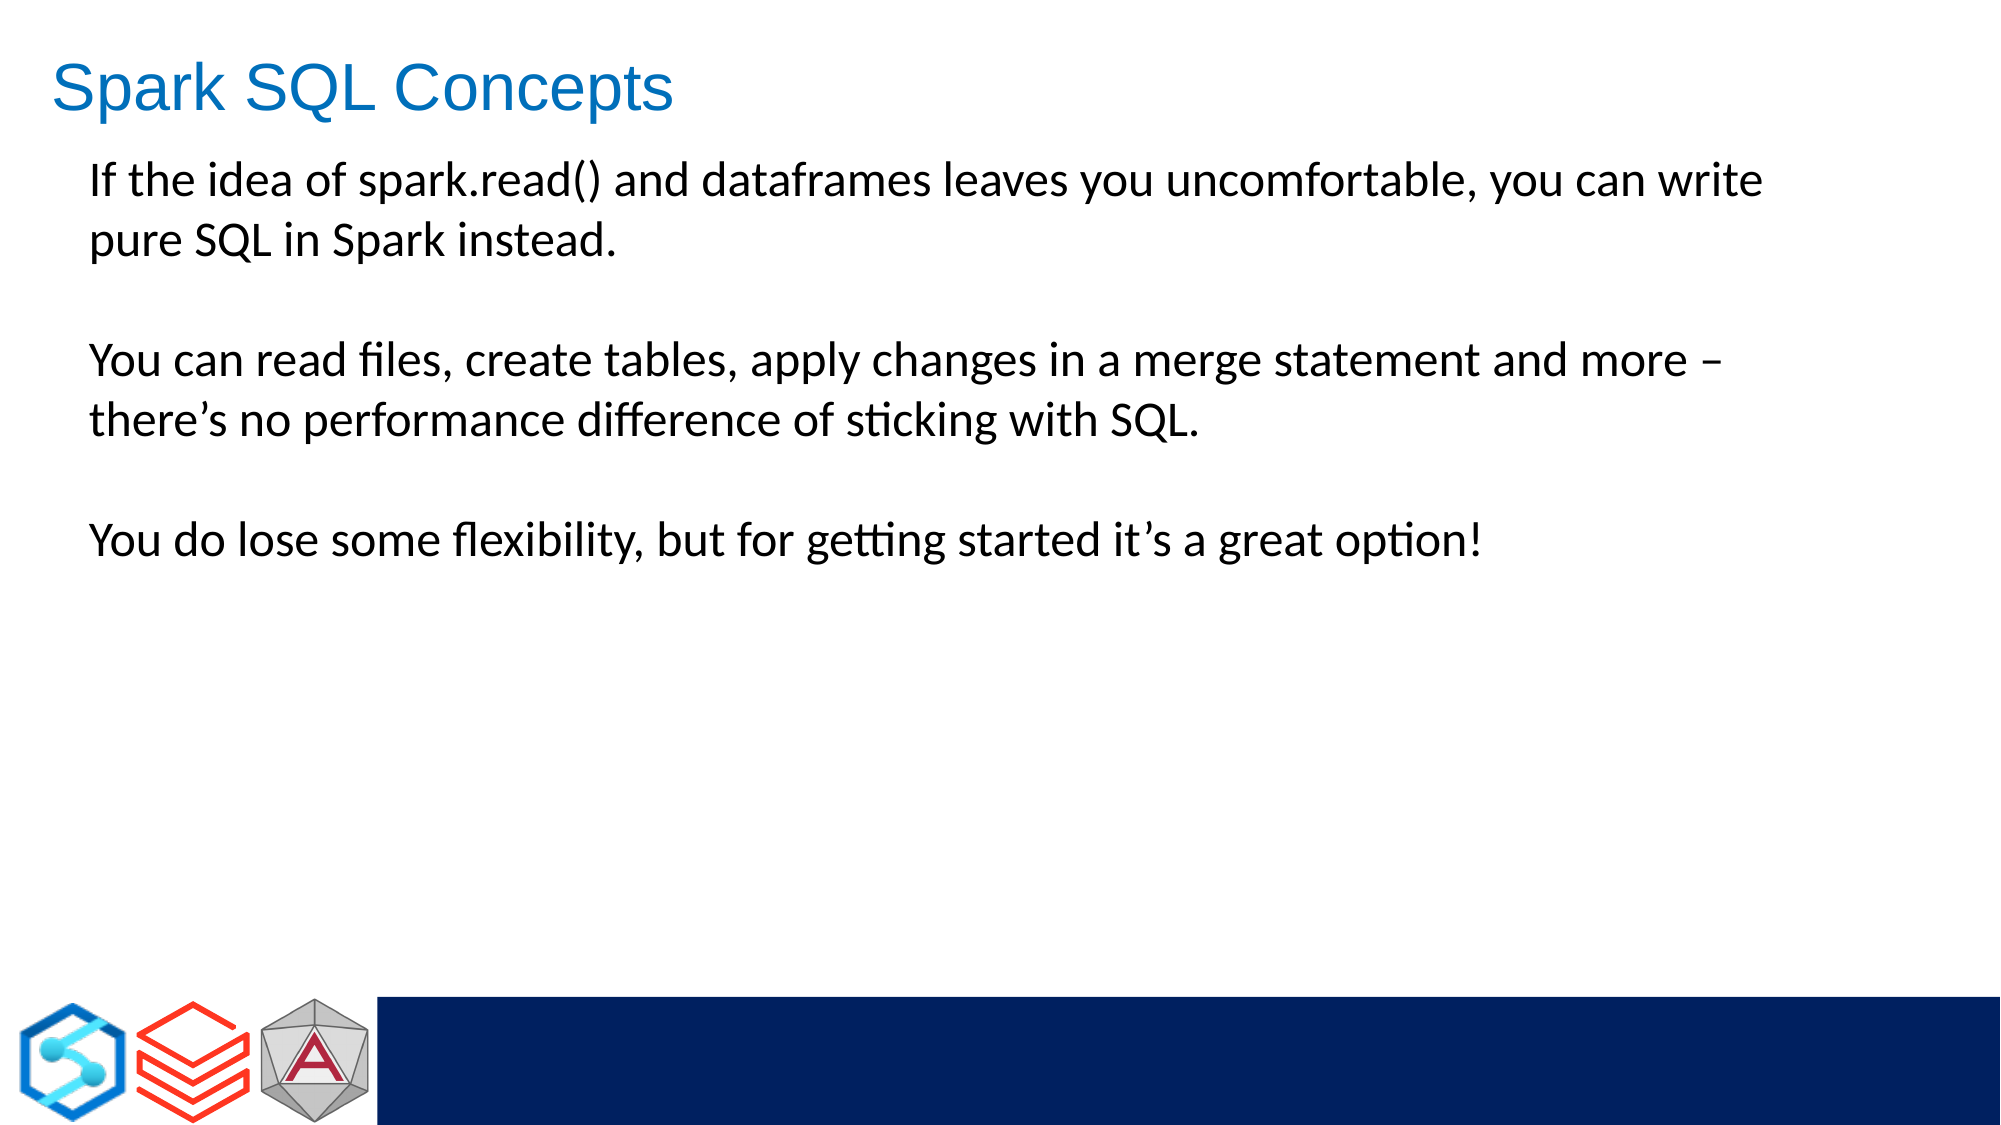

# Spark SQL Concepts
If the idea of spark.read() and dataframes leaves you uncomfortable, you can write pure SQL in Spark instead.

You can read files, create tables, apply changes in a merge statement and more – there’s no performance difference of sticking with SQL.

You do lose some flexibility, but for getting started it’s a great option!